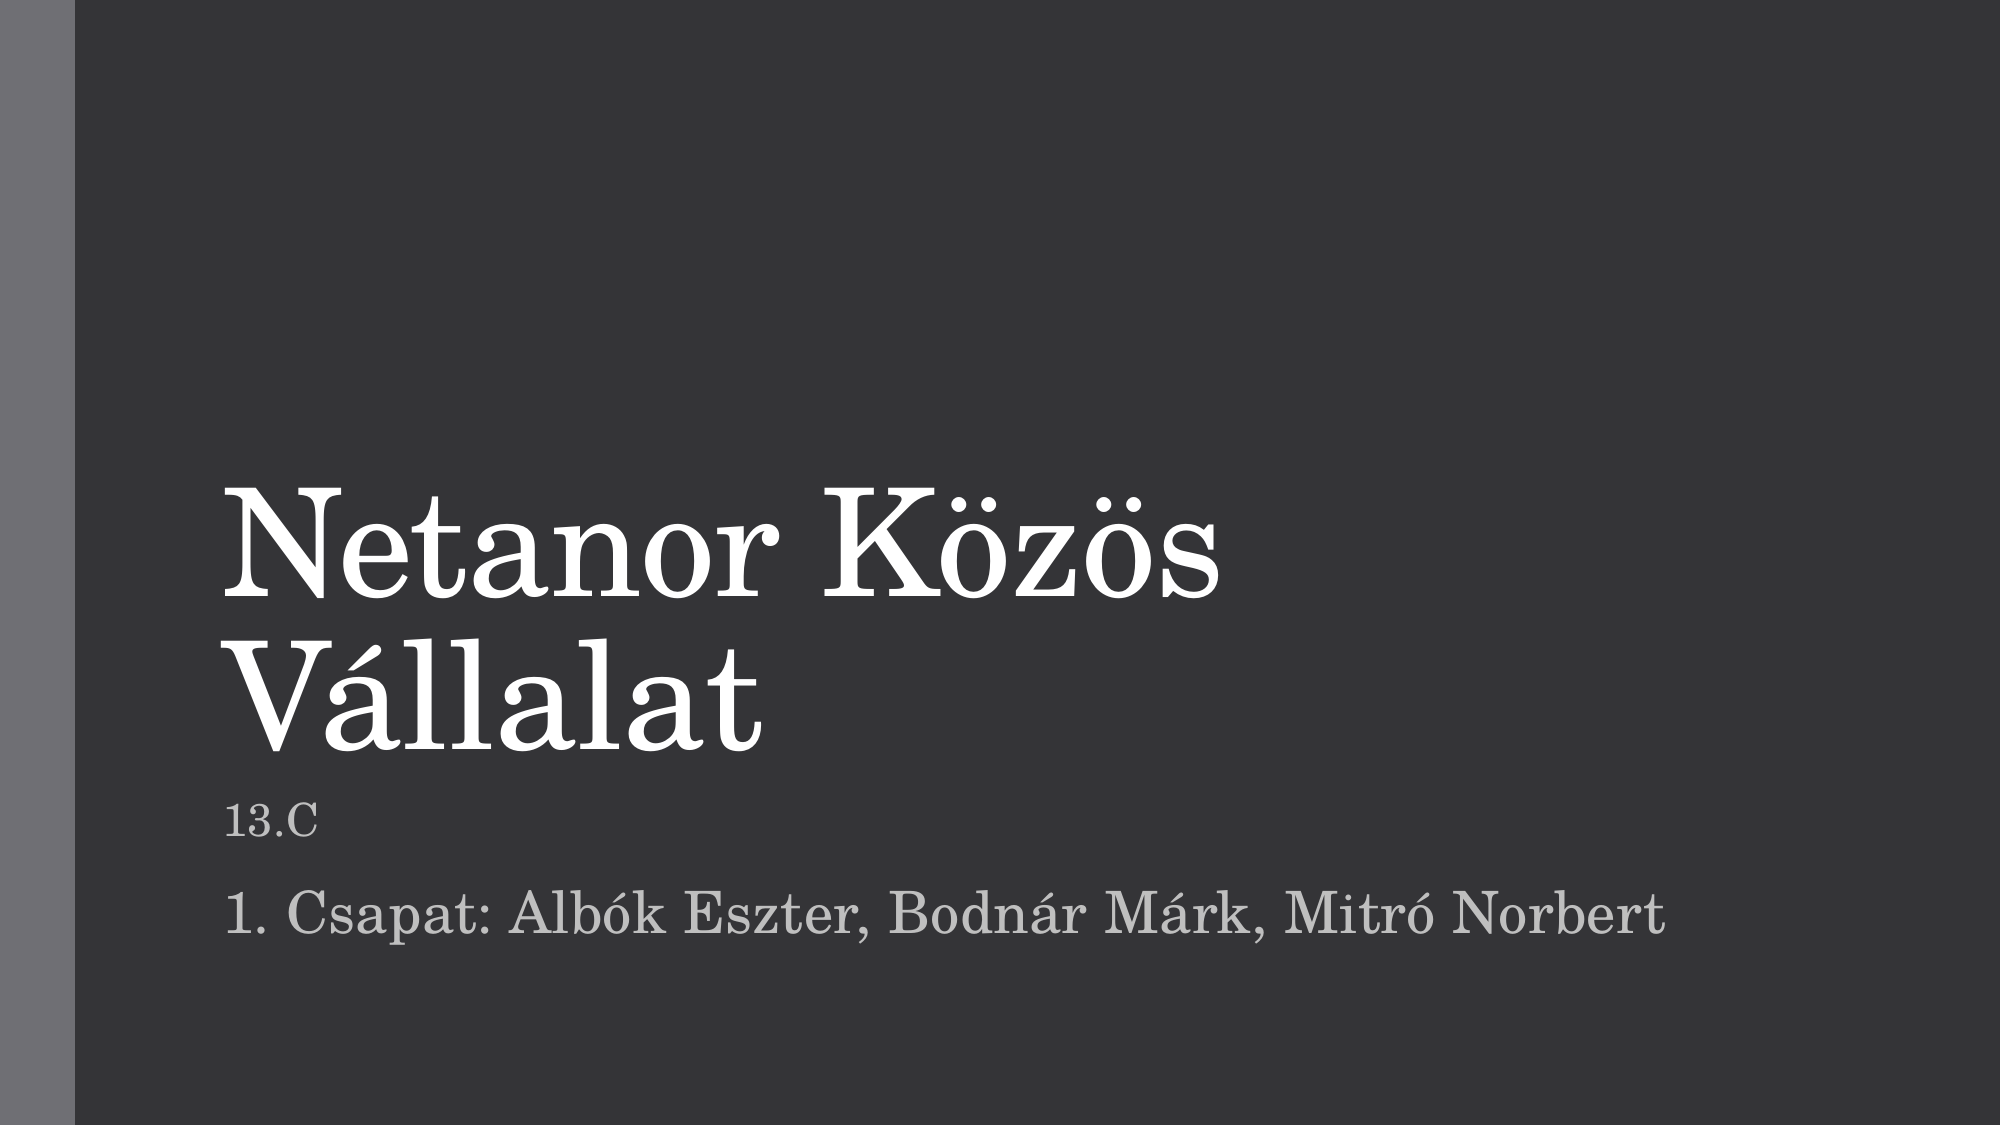

# Netanor Közös Vállalat
13.C
1. Csapat: Albók Eszter, Bodnár Márk, Mitró Norbert